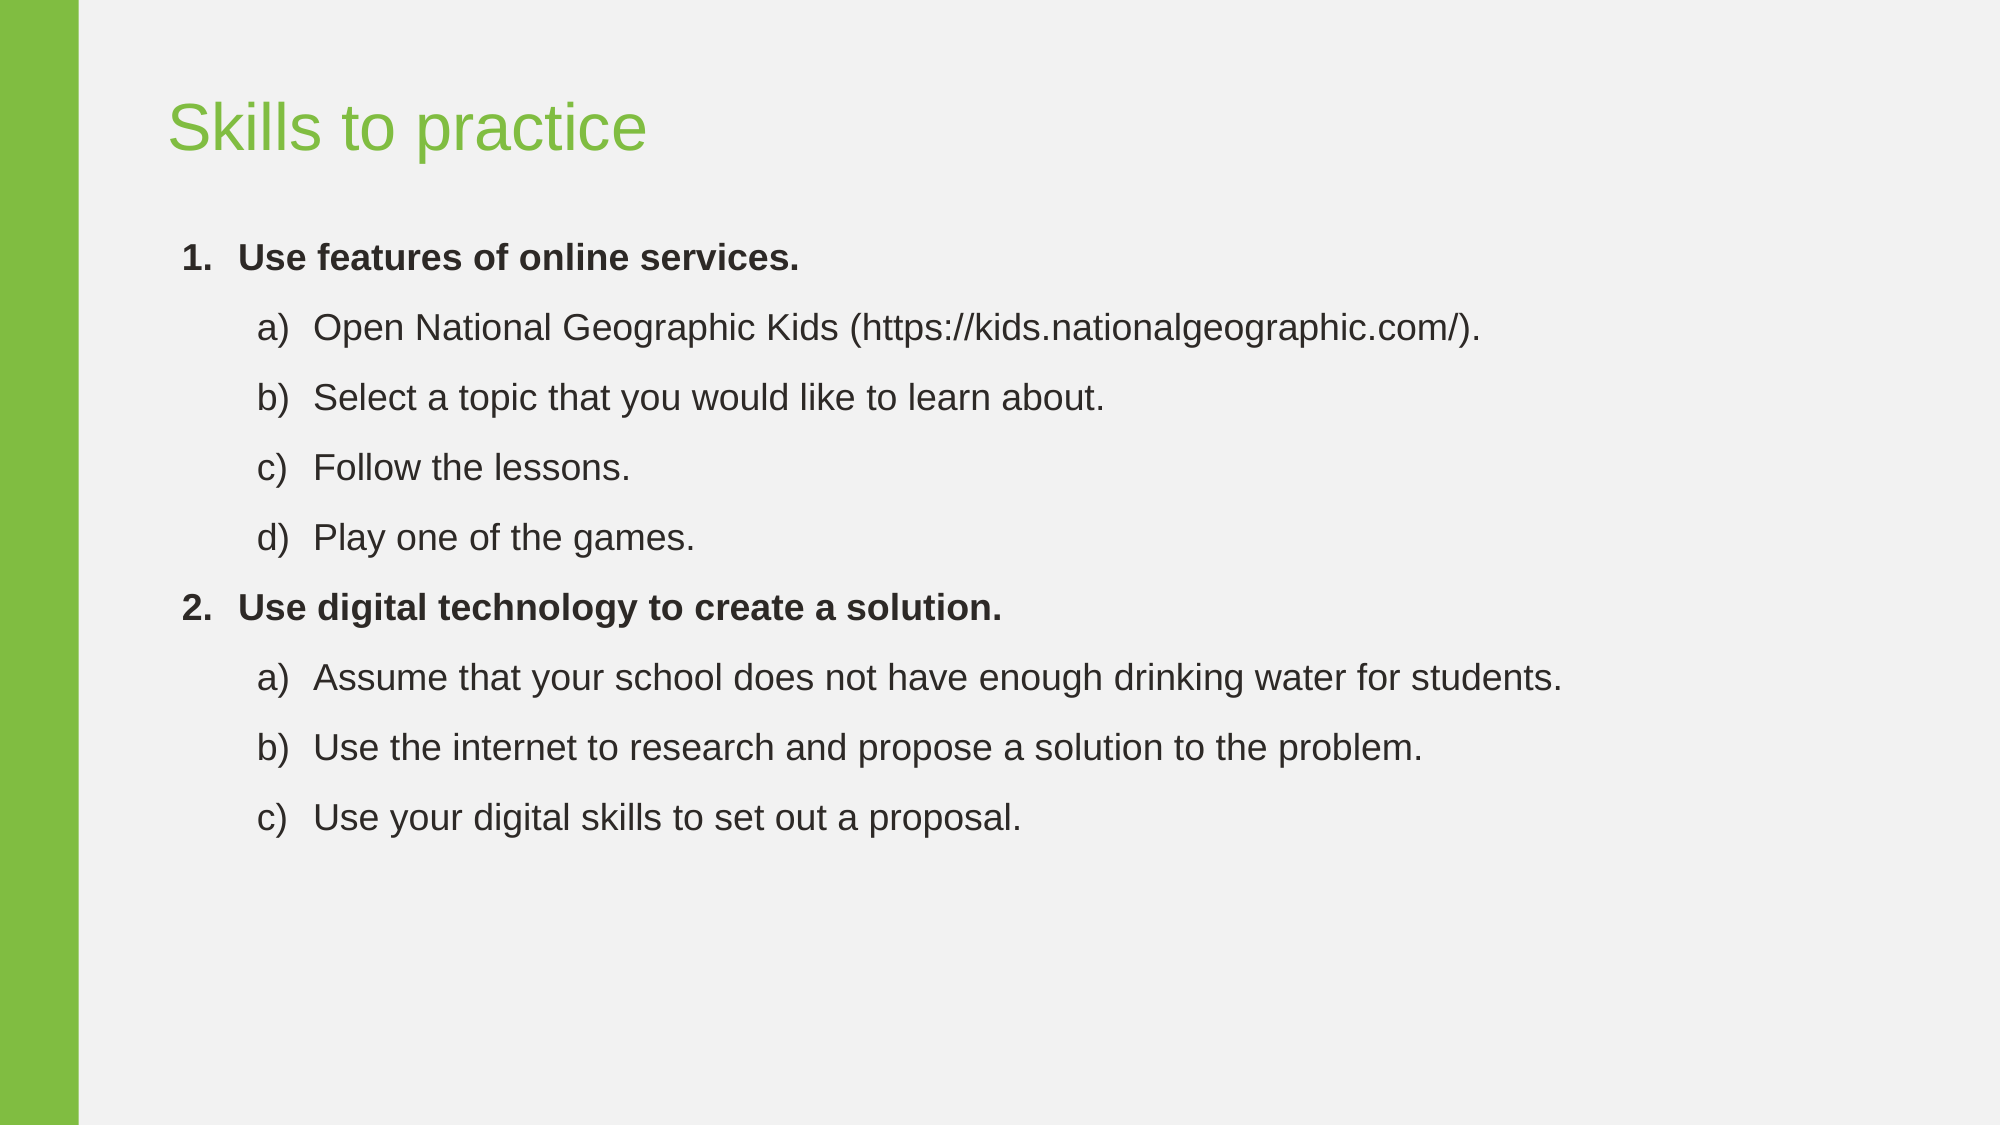

Skills to practice
Use features of online services.
Open National Geographic Kids (https://kids.nationalgeographic.com/).
Select a topic that you would like to learn about.
Follow the lessons.
Play one of the games.
Use digital technology to create a solution.
Assume that your school does not have enough drinking water for students.
Use the internet to research and propose a solution to the problem.
Use your digital skills to set out a proposal.